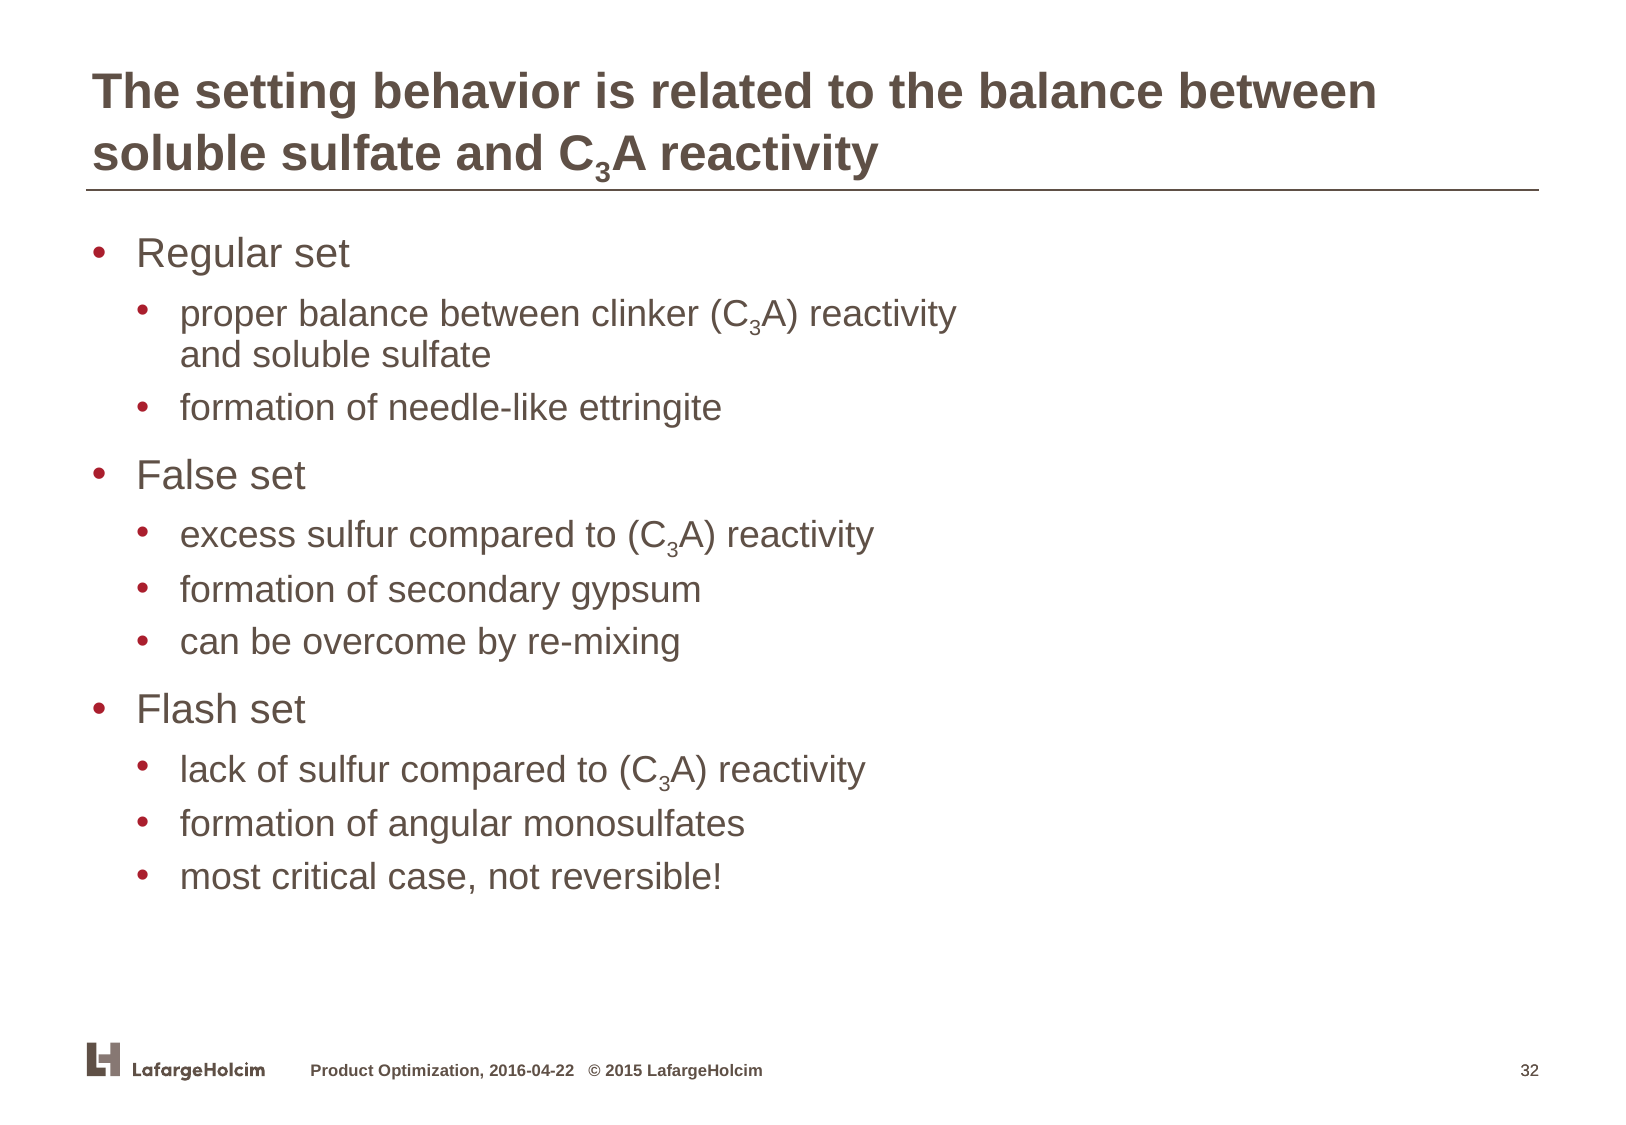

The setting behavior is related to the balance between soluble sulfate and C3A reactivity
Regular set
proper balance between clinker (C3A) reactivity
and soluble sulfate
formation of needle-like ettringite
False set
excess sulfur compared to (C3A) reactivity
formation of secondary gypsum
can be overcome by re-mixing
Flash set
lack of sulfur compared to (C3A) reactivity
formation of angular monosulfates
most critical case, not reversible!

Product Optimization, 2016-04-22   © 2015 LafargeHolcim
32
32